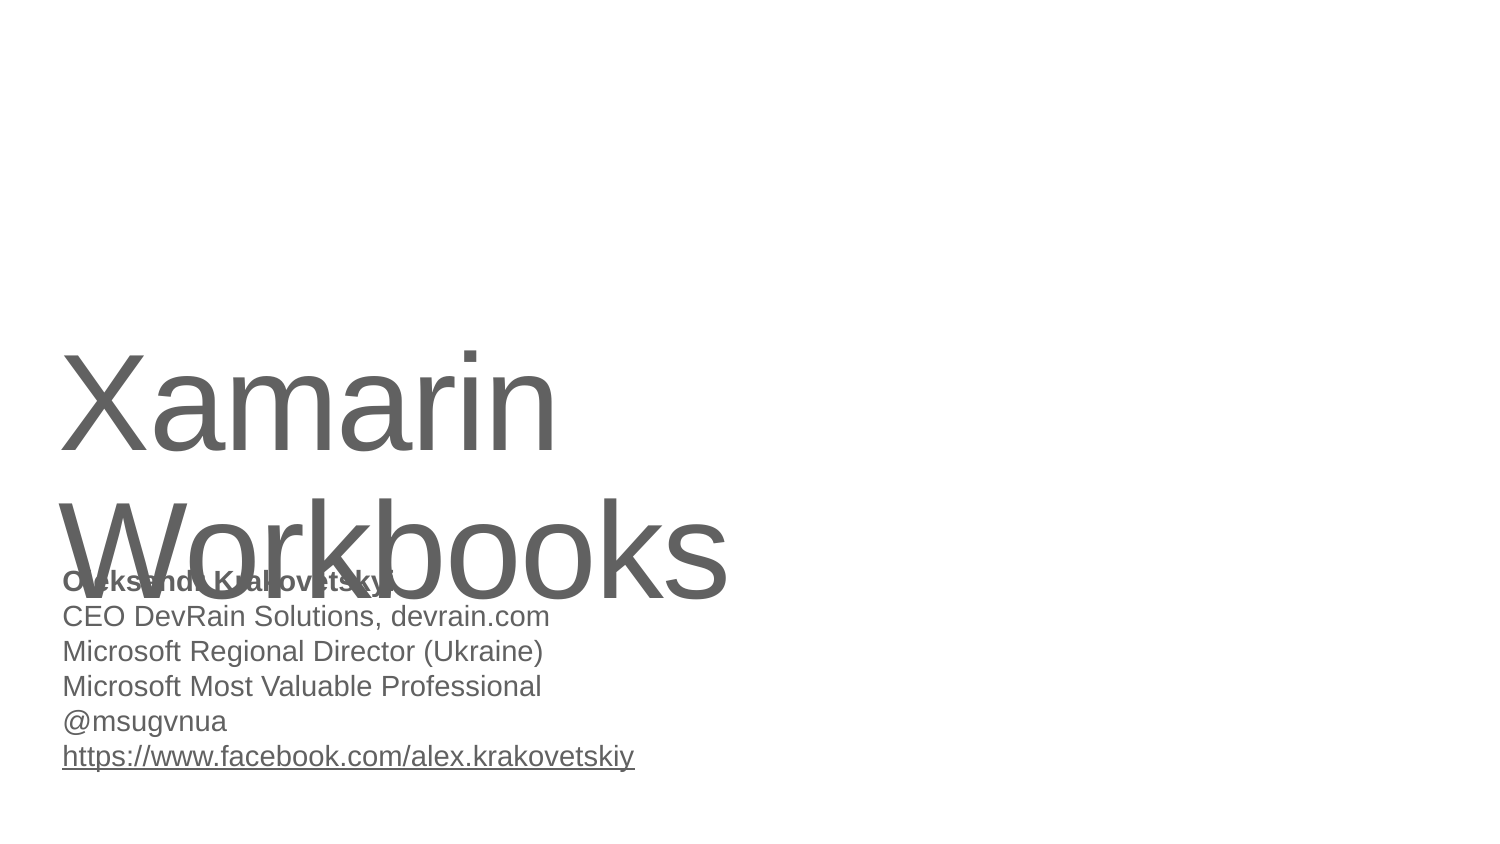

# Xamarin Workbooks
Oleksandr Krakovetskyi
CEO DevRain Solutions, devrain.com
Microsoft Regional Director (Ukraine)
Microsoft Most Valuable Professional
@msugvnua
https://www.facebook.com/alex.krakovetskiy